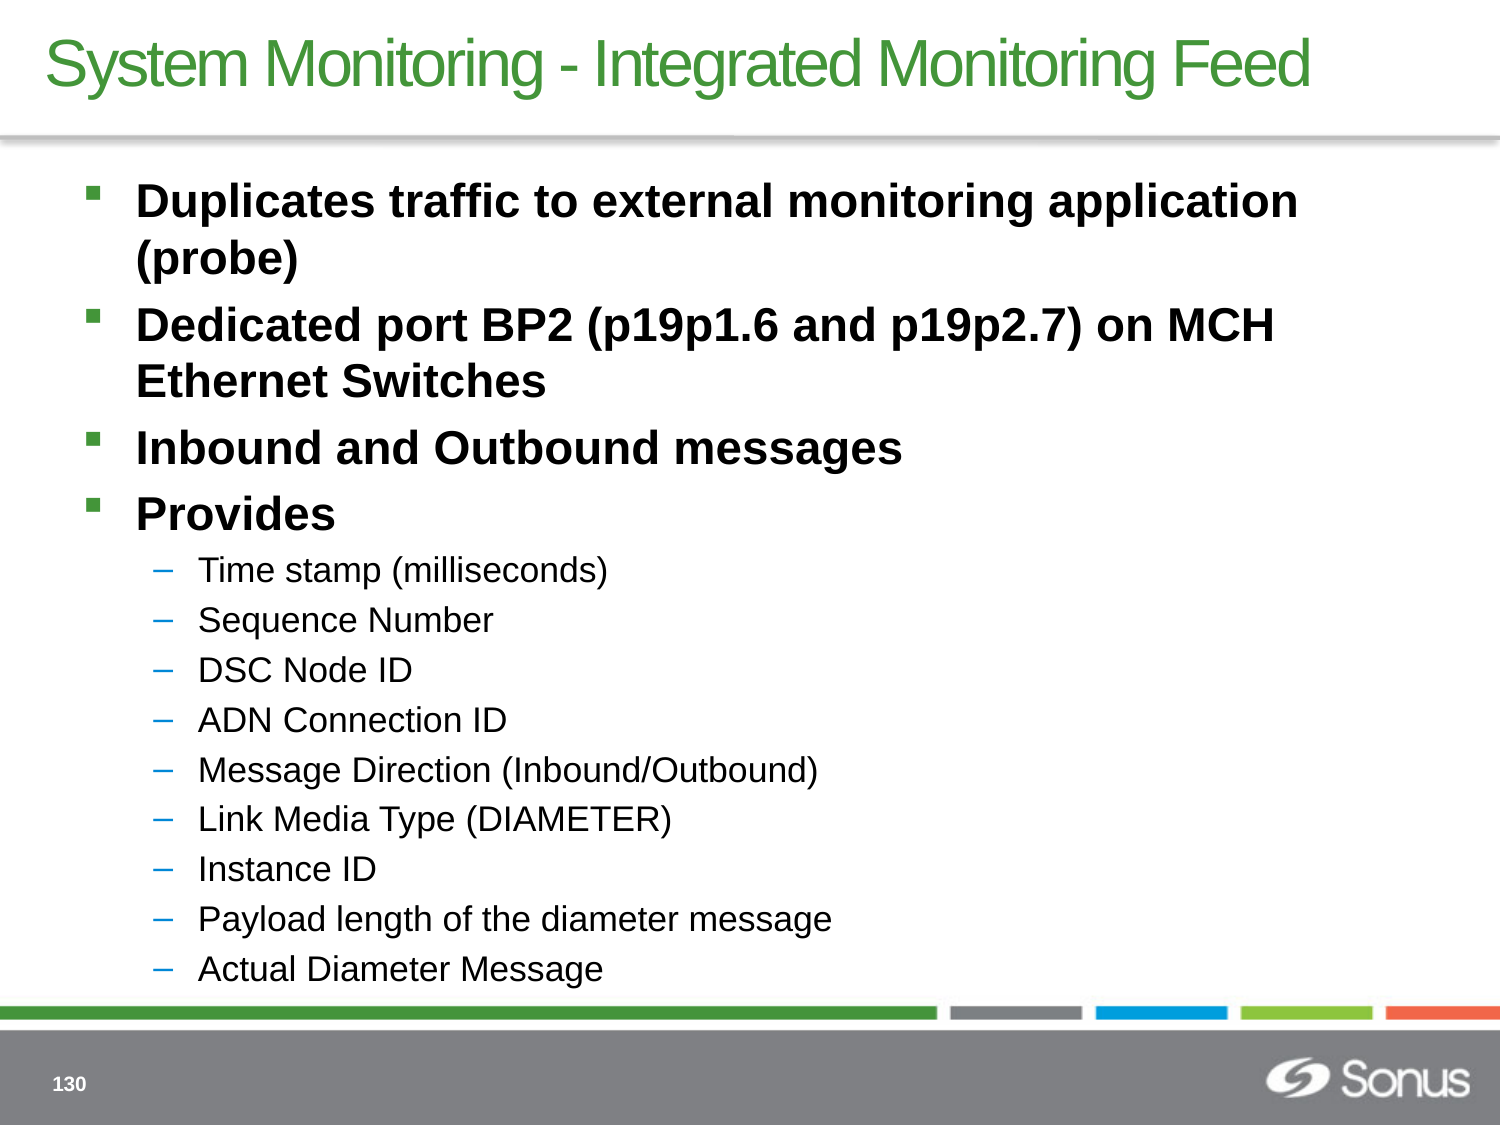

# System Monitoring - Integrated Monitoring Feed
Duplicates traffic to external monitoring application (probe)
Dedicated port BP2 (p19p1.6 and p19p2.7) on MCH Ethernet Switches
Inbound and Outbound messages
Provides
Time stamp (milliseconds)
Sequence Number
DSC Node ID
ADN Connection ID
Message Direction (Inbound/Outbound)
Link Media Type (DIAMETER)
Instance ID
Payload length of the diameter message
Actual Diameter Message